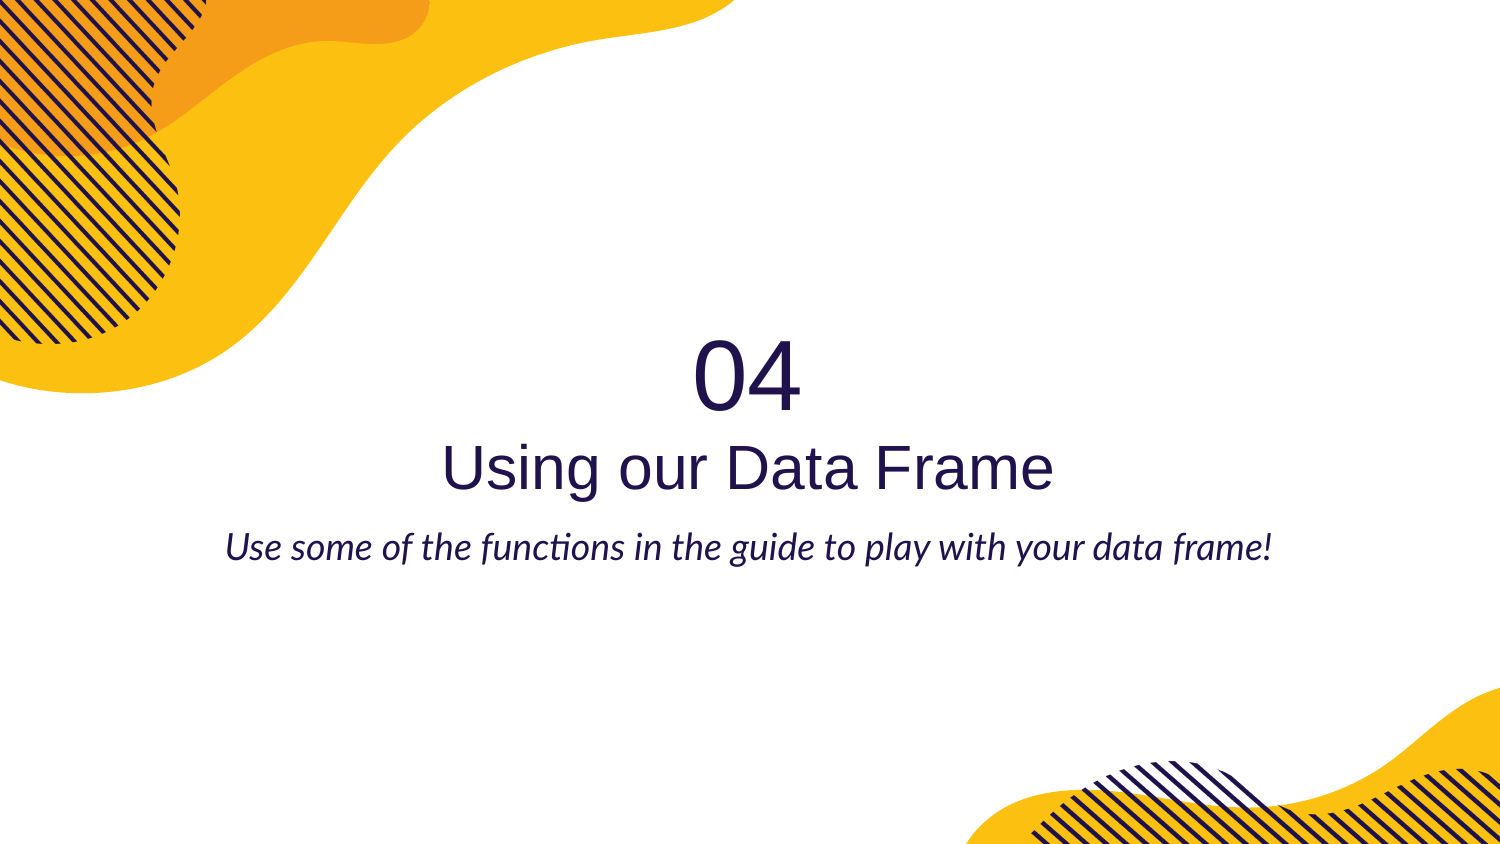

04
# Using our Data Frame
Use some of the functions in the guide to play with your data frame!